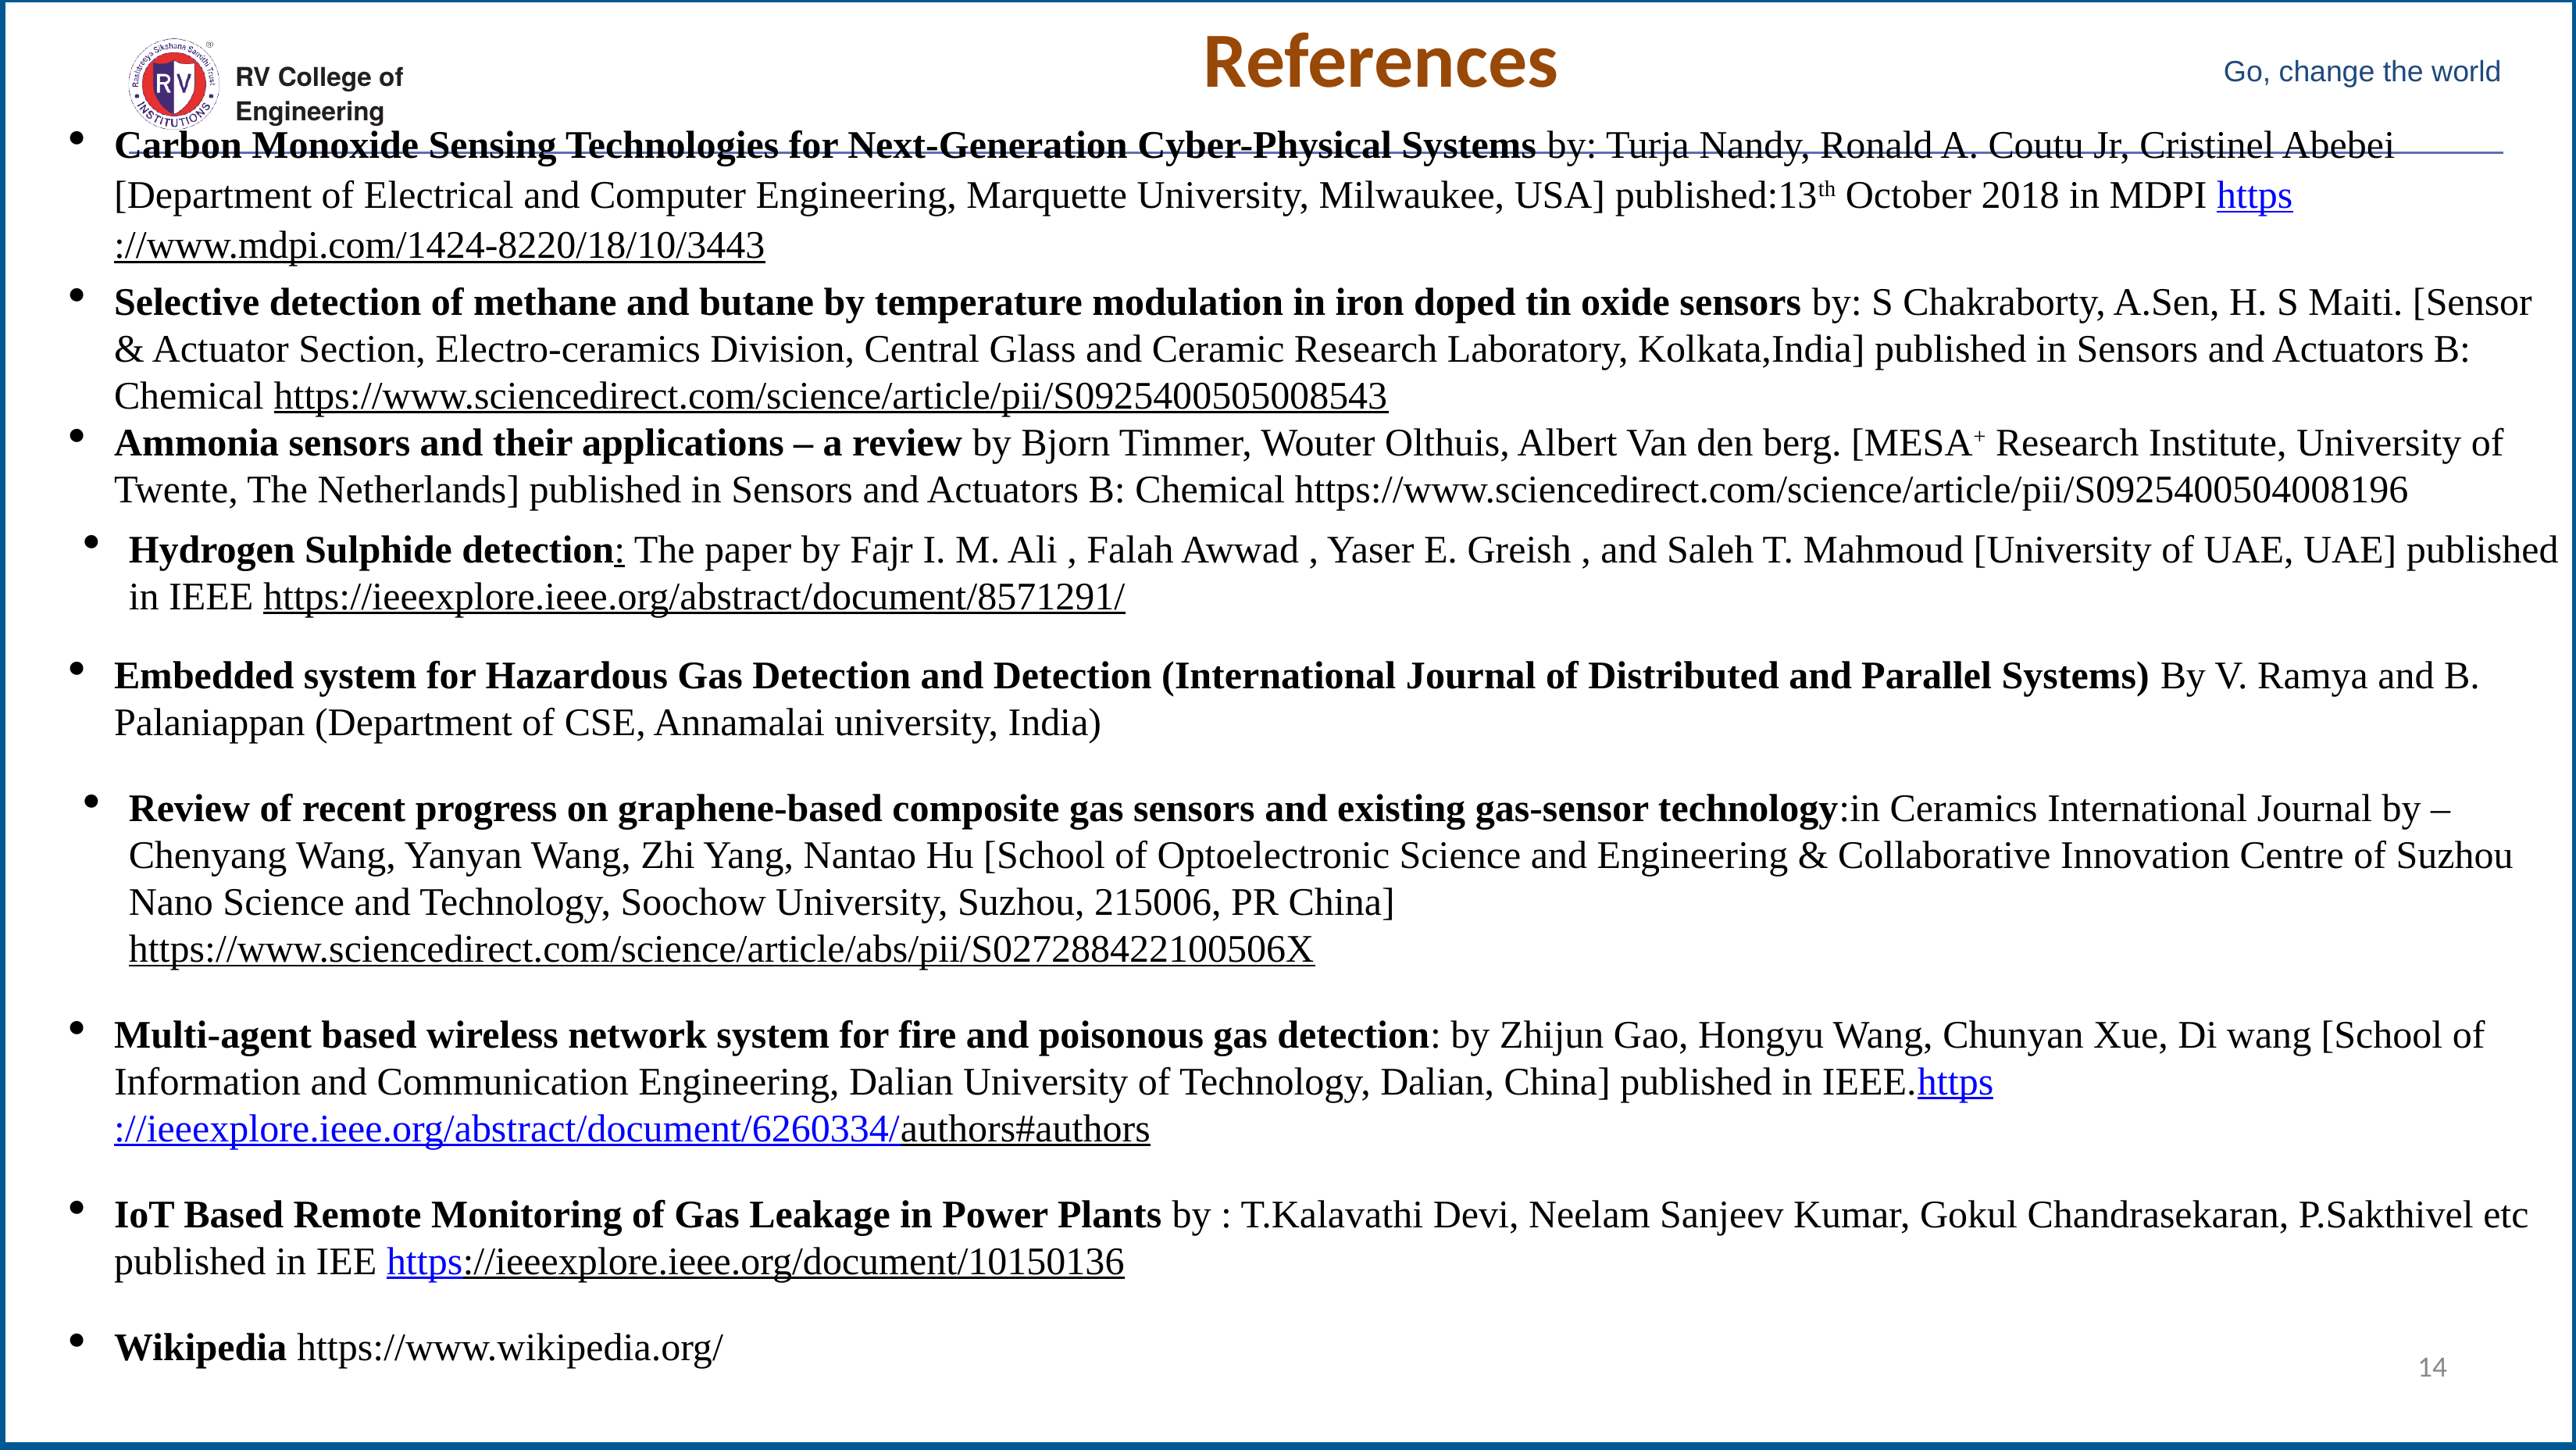

References
Carbon Monoxide Sensing Technologies for Next-Generation Cyber-Physical Systems by: Turja Nandy, Ronald A. Coutu Jr, Cristinel Abebei [Department of Electrical and Computer Engineering, Marquette University, Milwaukee, USA] published:13th October 2018 in MDPI https://www.mdpi.com/1424-8220/18/10/3443
Selective detection of methane and butane by temperature modulation in iron doped tin oxide sensors by: S Chakraborty, A.Sen, H. S Maiti. [Sensor & Actuator Section, Electro-ceramics Division, Central Glass and Ceramic Research Laboratory, Kolkata,India] published in Sensors and Actuators B: Chemical https://www.sciencedirect.com/science/article/pii/S0925400505008543
Ammonia sensors and their applications – a review by Bjorn Timmer, Wouter Olthuis, Albert Van den berg. [MESA+ Research Institute, University of Twente, The Netherlands] published in Sensors and Actuators B: Chemical https://www.sciencedirect.com/science/article/pii/S0925400504008196
Hydrogen Sulphide detection: The paper by Fajr I. M. Ali , Falah Awwad , Yaser E. Greish , and Saleh T. Mahmoud [University of UAE, UAE] published in IEEE https://ieeexplore.ieee.org/abstract/document/8571291/
Embedded system for Hazardous Gas Detection and Detection (International Journal of Distributed and Parallel Systems) By V. Ramya and B. Palaniappan (Department of CSE, Annamalai university, India)
Review of recent progress on graphene-based composite gas sensors and existing gas-sensor technology:in Ceramics International Journal by – Chenyang Wang, Yanyan Wang, Zhi Yang, Nantao Hu [School of Optoelectronic Science and Engineering & Collaborative Innovation Centre of Suzhou Nano Science and Technology, Soochow University, Suzhou, 215006, PR China]  https://www.sciencedirect.com/science/article/abs/pii/S027288422100506X
Multi-agent based wireless network system for fire and poisonous gas detection: by Zhijun Gao, Hongyu Wang, Chunyan Xue, Di wang [School of Information and Communication Engineering, Dalian University of Technology, Dalian, China] published in IEEE.https://ieeexplore.ieee.org/abstract/document/6260334/authors#authors
IoT Based Remote Monitoring of Gas Leakage in Power Plants by : T.Kalavathi Devi, Neelam Sanjeev Kumar, Gokul Chandrasekaran, P.Sakthivel etc published in IEE https://ieeexplore.ieee.org/document/10150136
Wikipedia https://www.wikipedia.org/

14